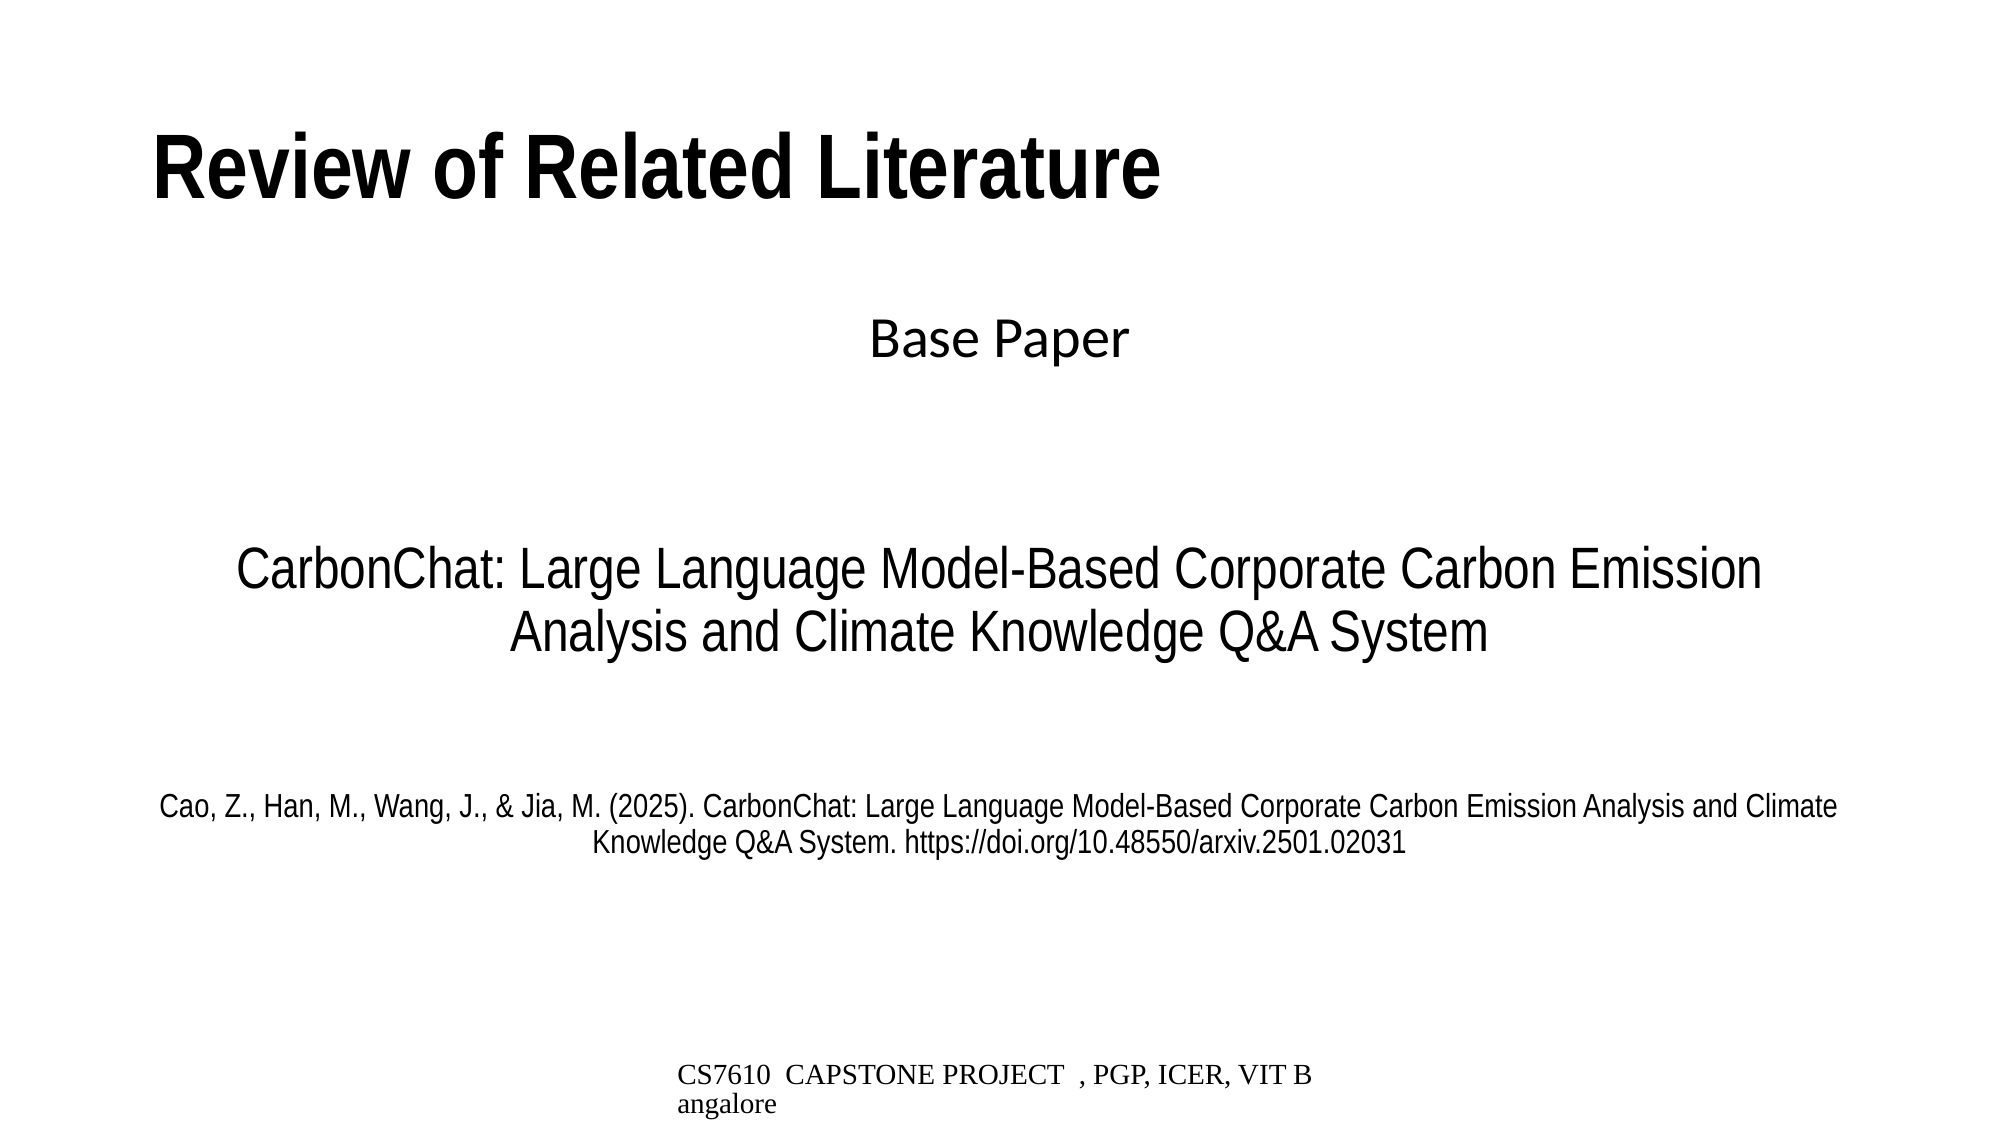

# Review of Related Literature
Base Paper

CarbonChat: Large Language Model-Based Corporate Carbon Emission Analysis and Climate Knowledge Q&A System

Cao, Z., Han, M., Wang, J., & Jia, M. (2025). CarbonChat: Large Language Model-Based Corporate Carbon Emission Analysis and Climate Knowledge Q&A System. https://doi.org/10.48550/arxiv.2501.02031

CS7610  CAPSTONE PROJECT  , PGP, ICER, VIT Bangalore
8